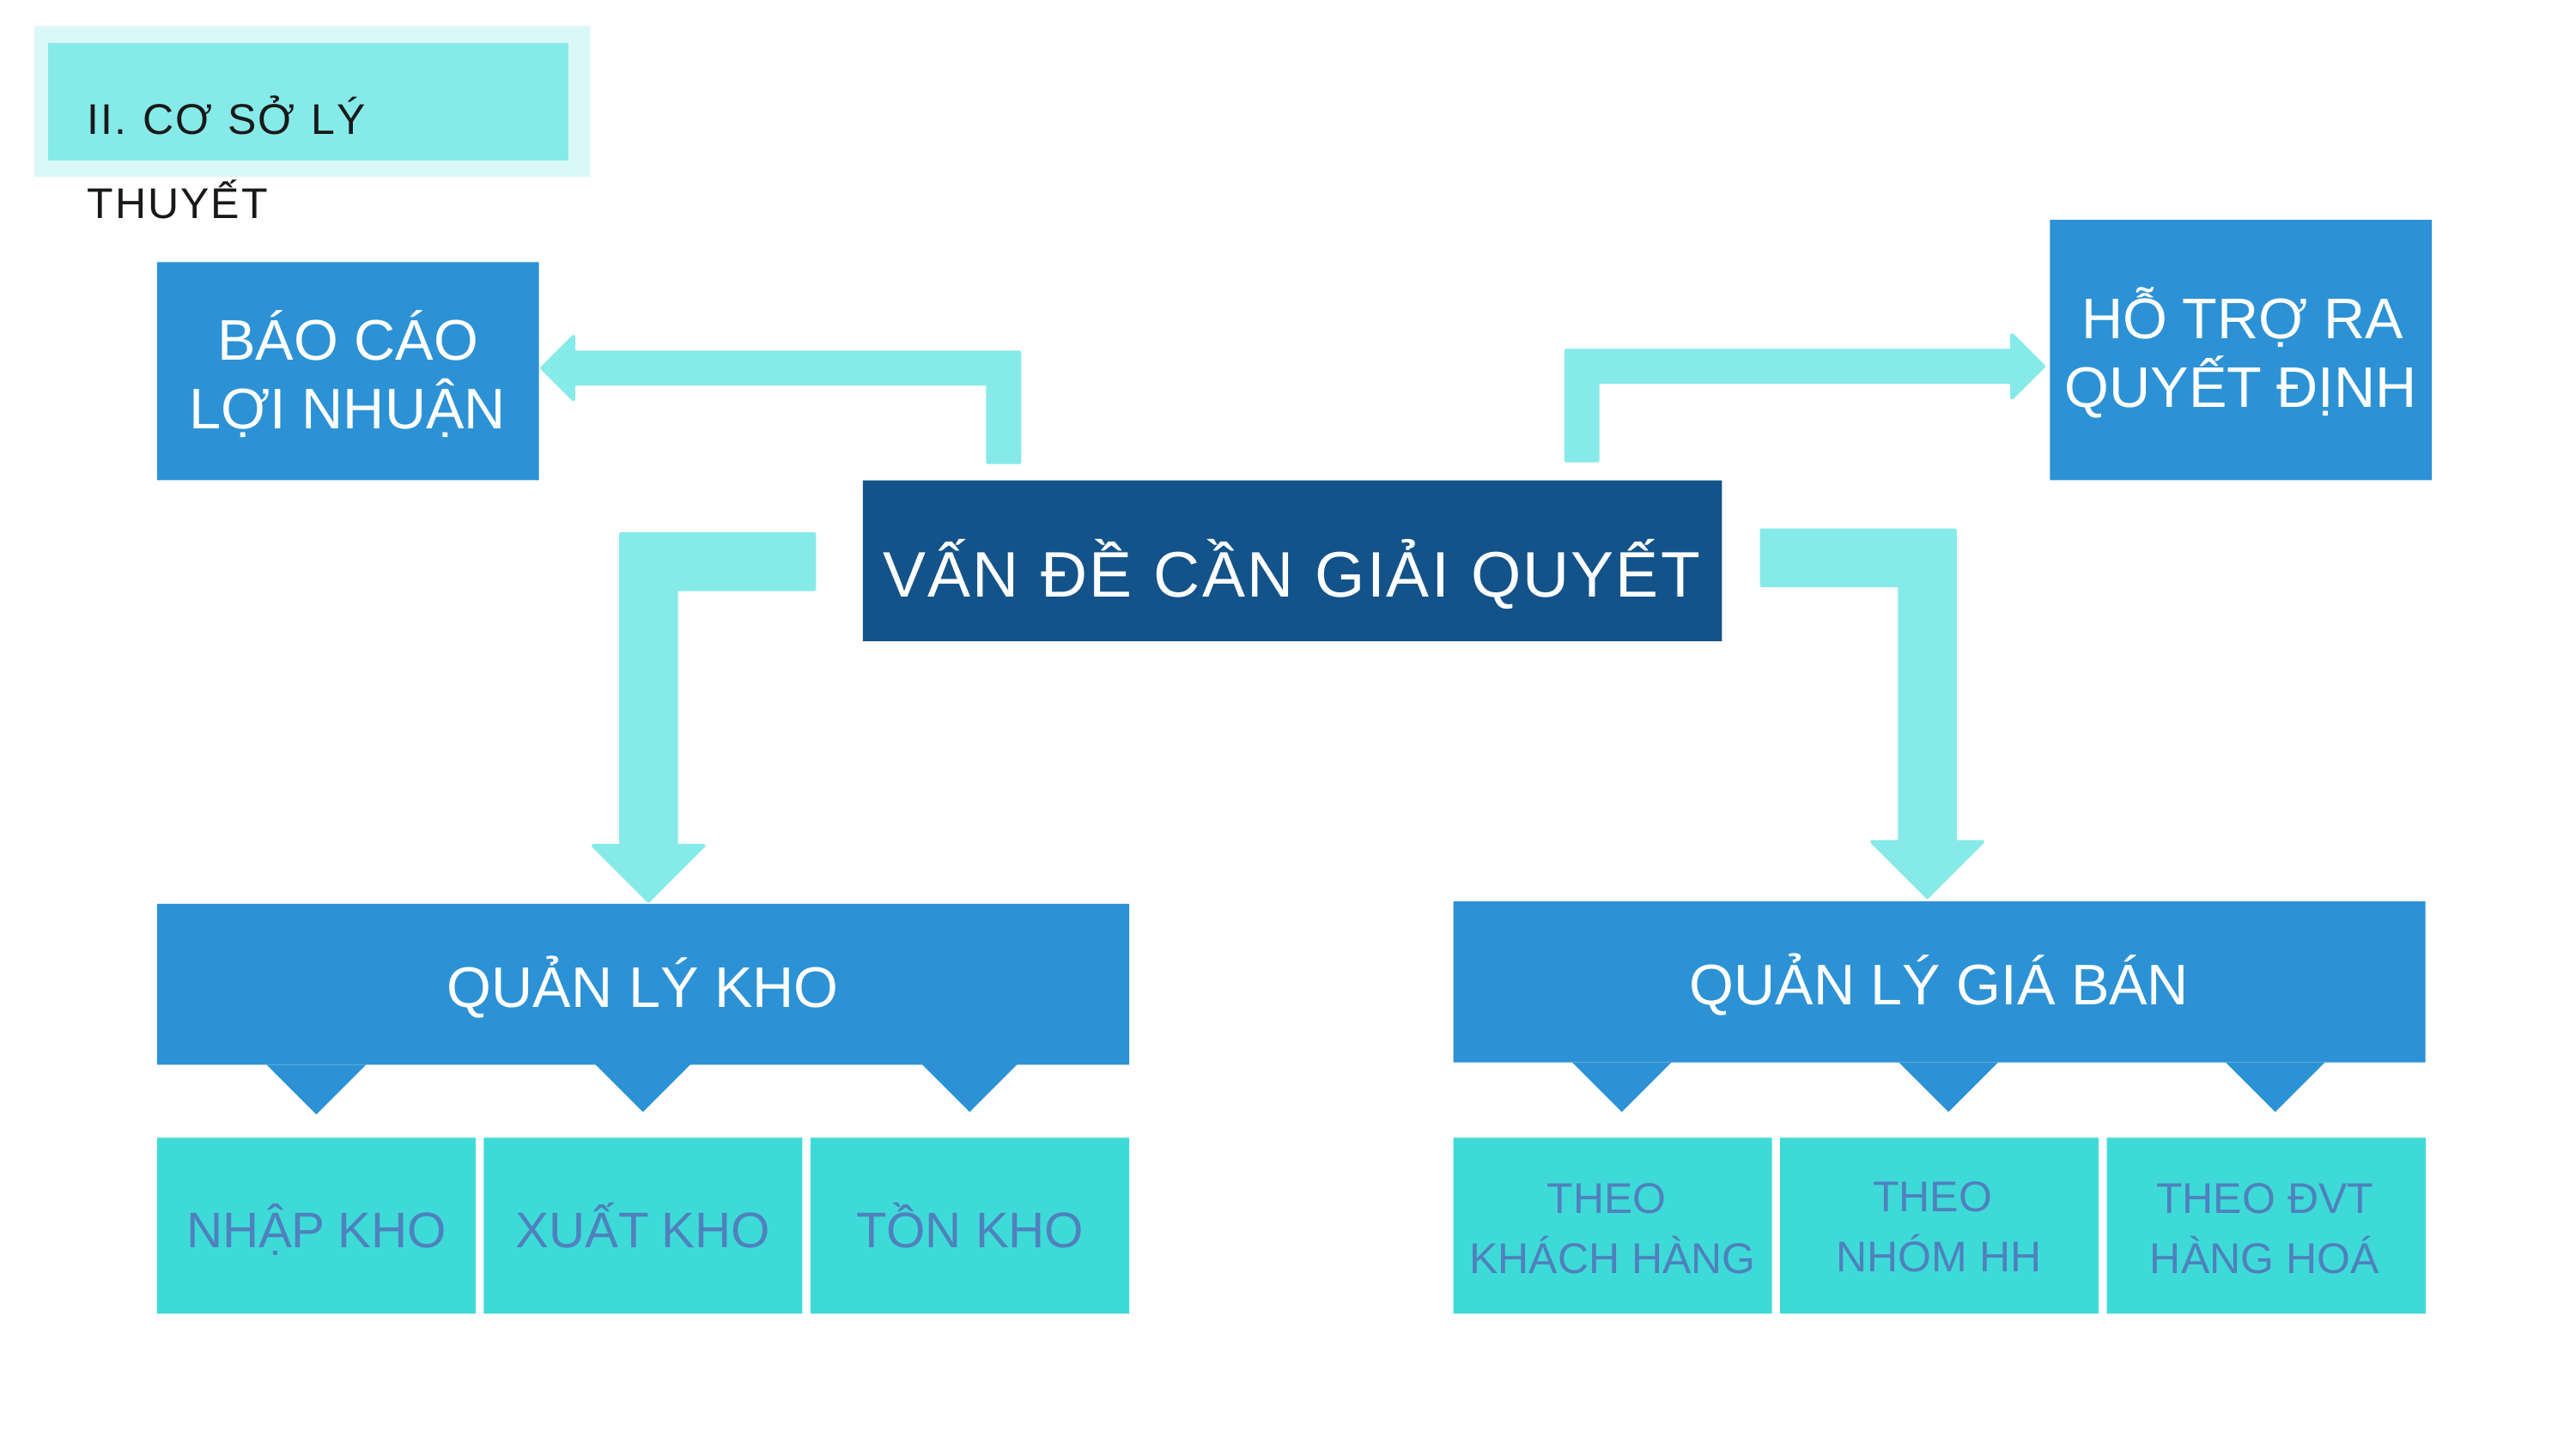

II. CƠ SỞ LÝ THUYẾT

HỖ TRỢ RA QUYẾT ĐỊNH
BÁO CÁO LỢI NHUẬN

VẤN ĐỀ CẦN GIẢI QUYẾT

QUẢN LÝ GIÁ BÁN
QUẢN LÝ KHO

THEO
NHÓM HH
THEO ĐVT HÀNG HOÁ
THEO
KHÁCH HÀNG
NHẬP KHO
XUẤT KHO
TỒN KHO